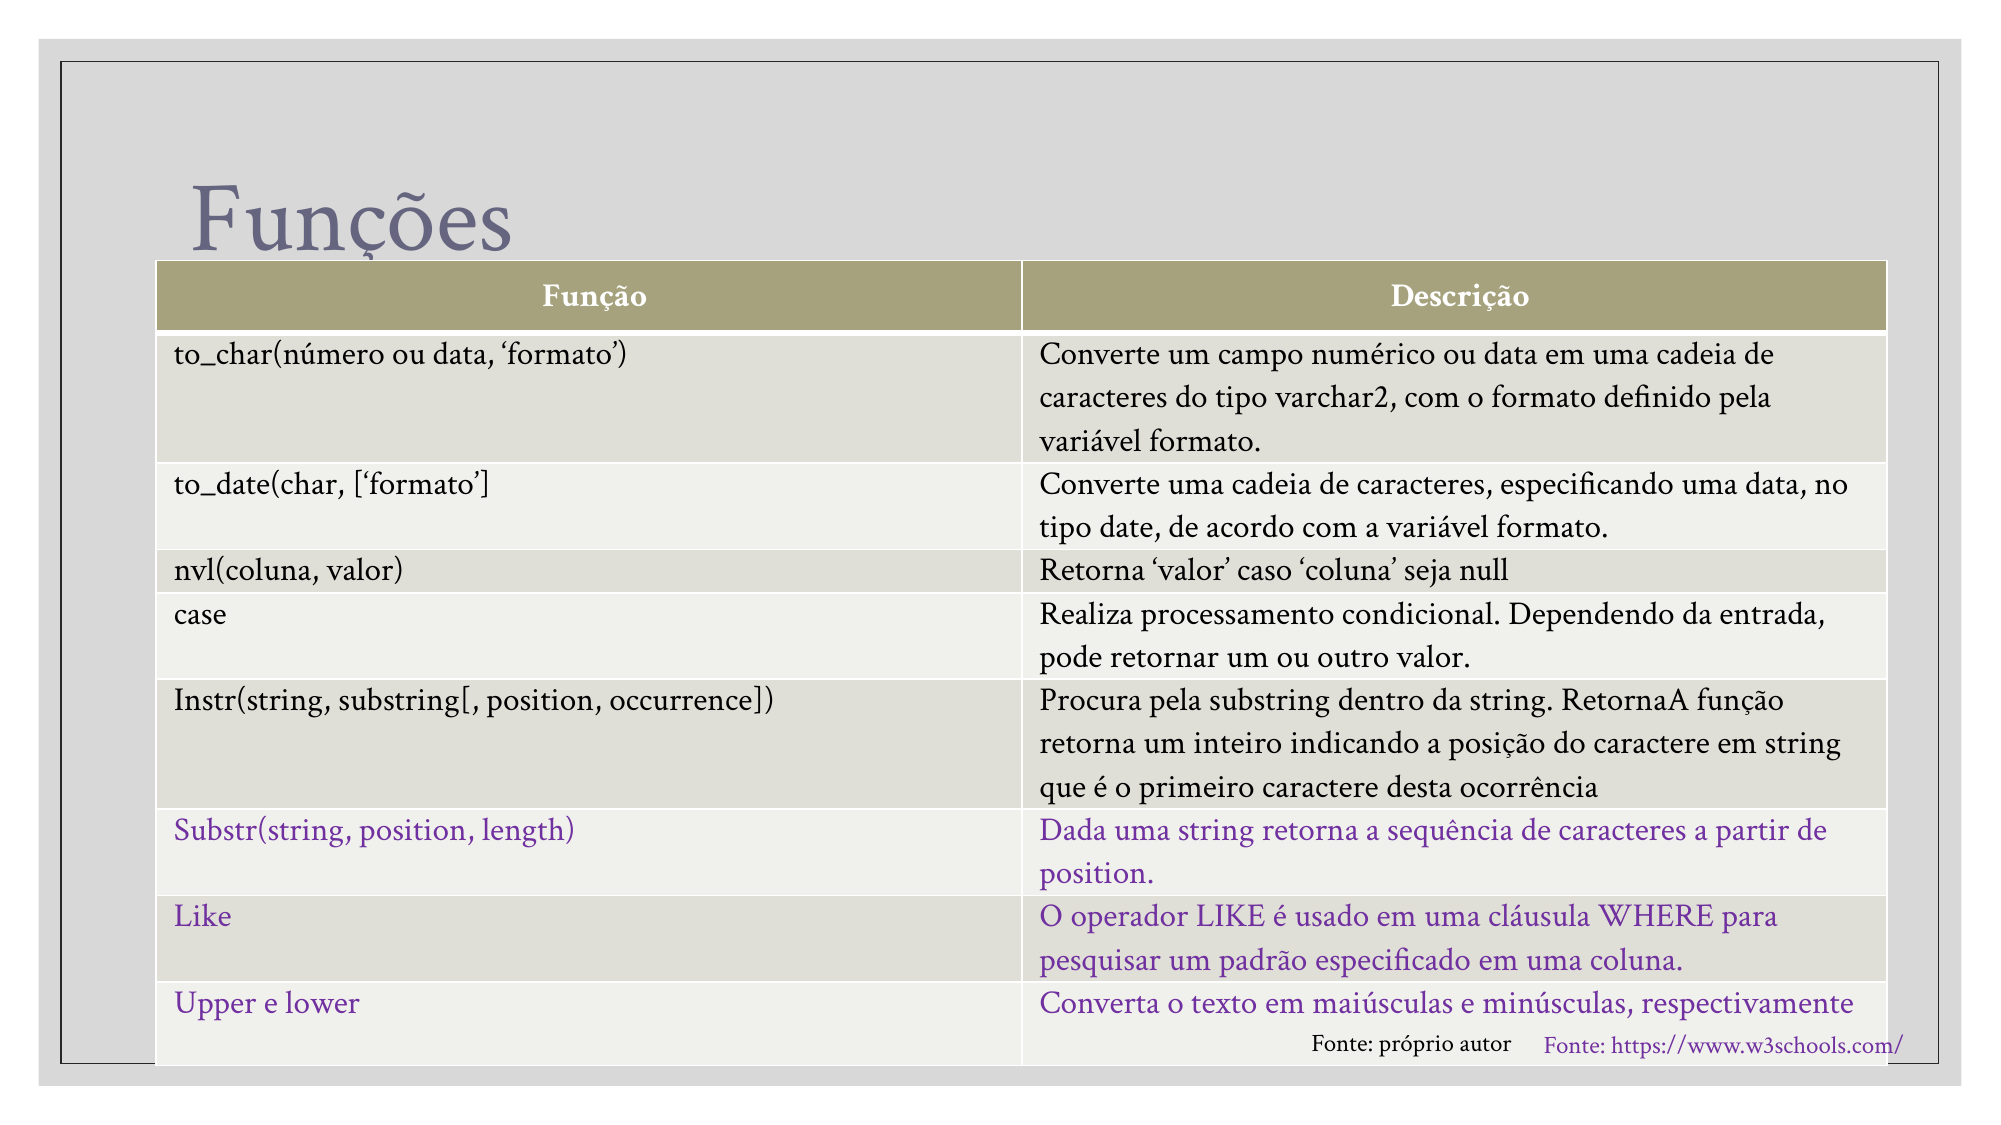

# Funções
| Função | Descrição |
| --- | --- |
| to\_char(número ou data, ‘formato’) | Converte um campo numérico ou data em uma cadeia de caracteres do tipo varchar2, com o formato definido pela variável formato. |
| to\_date(char, [‘formato’] | Converte uma cadeia de caracteres, especificando uma data, no tipo date, de acordo com a variável formato. |
| nvl(coluna, valor) | Retorna ‘valor’ caso ‘coluna’ seja null |
| case | Realiza processamento condicional. Dependendo da entrada, pode retornar um ou outro valor. |
| Instr(string, substring[, position, occurrence]) | Procura pela substring dentro da string. RetornaA função retorna um inteiro indicando a posição do caractere em string que é o primeiro caractere desta ocorrência |
| Substr(string, position, length) | Dada uma string retorna a sequência de caracteres a partir de position. |
| Like | O operador LIKE é usado em uma cláusula WHERE para pesquisar um padrão especificado em uma coluna. |
| Upper e lower | Converta o texto em maiúsculas e minúsculas, respectivamente |

Fonte: próprio autor
Fonte: https://www.w3schools.com/